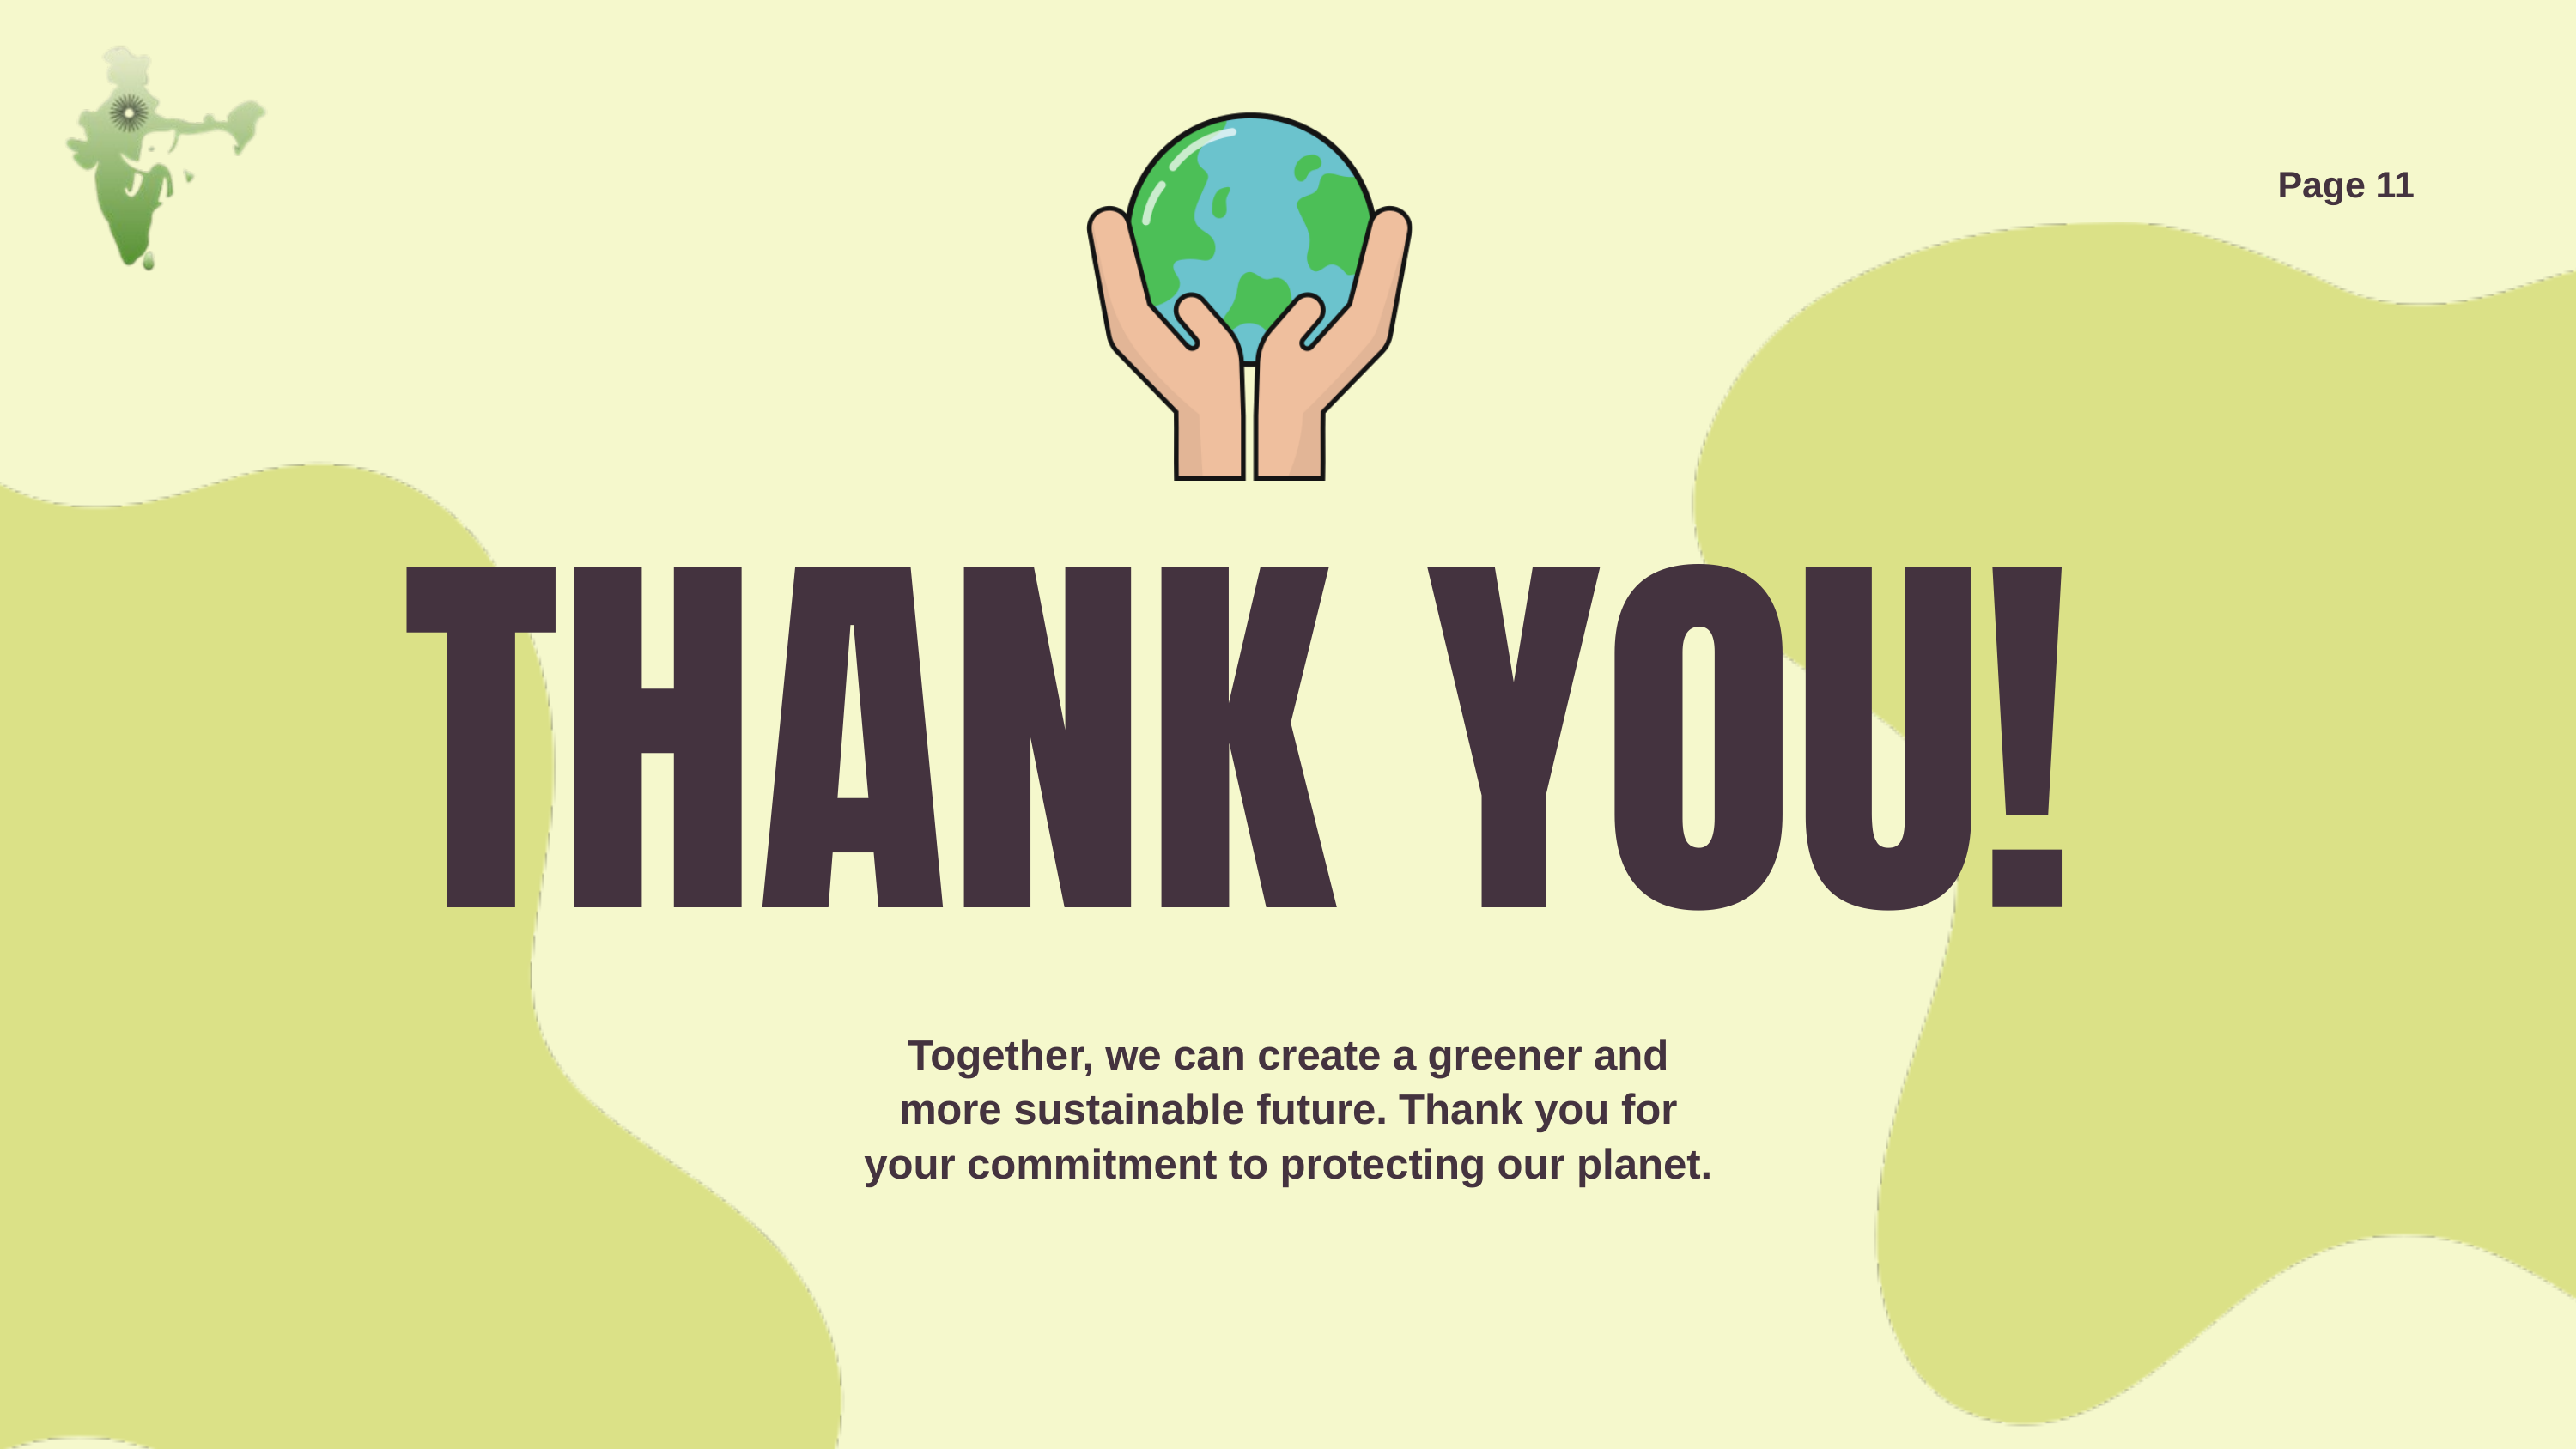

Page 11

THANK YOU!
Together, we can create a greener and more sustainable future. Thank you for your commitment to protecting our planet.